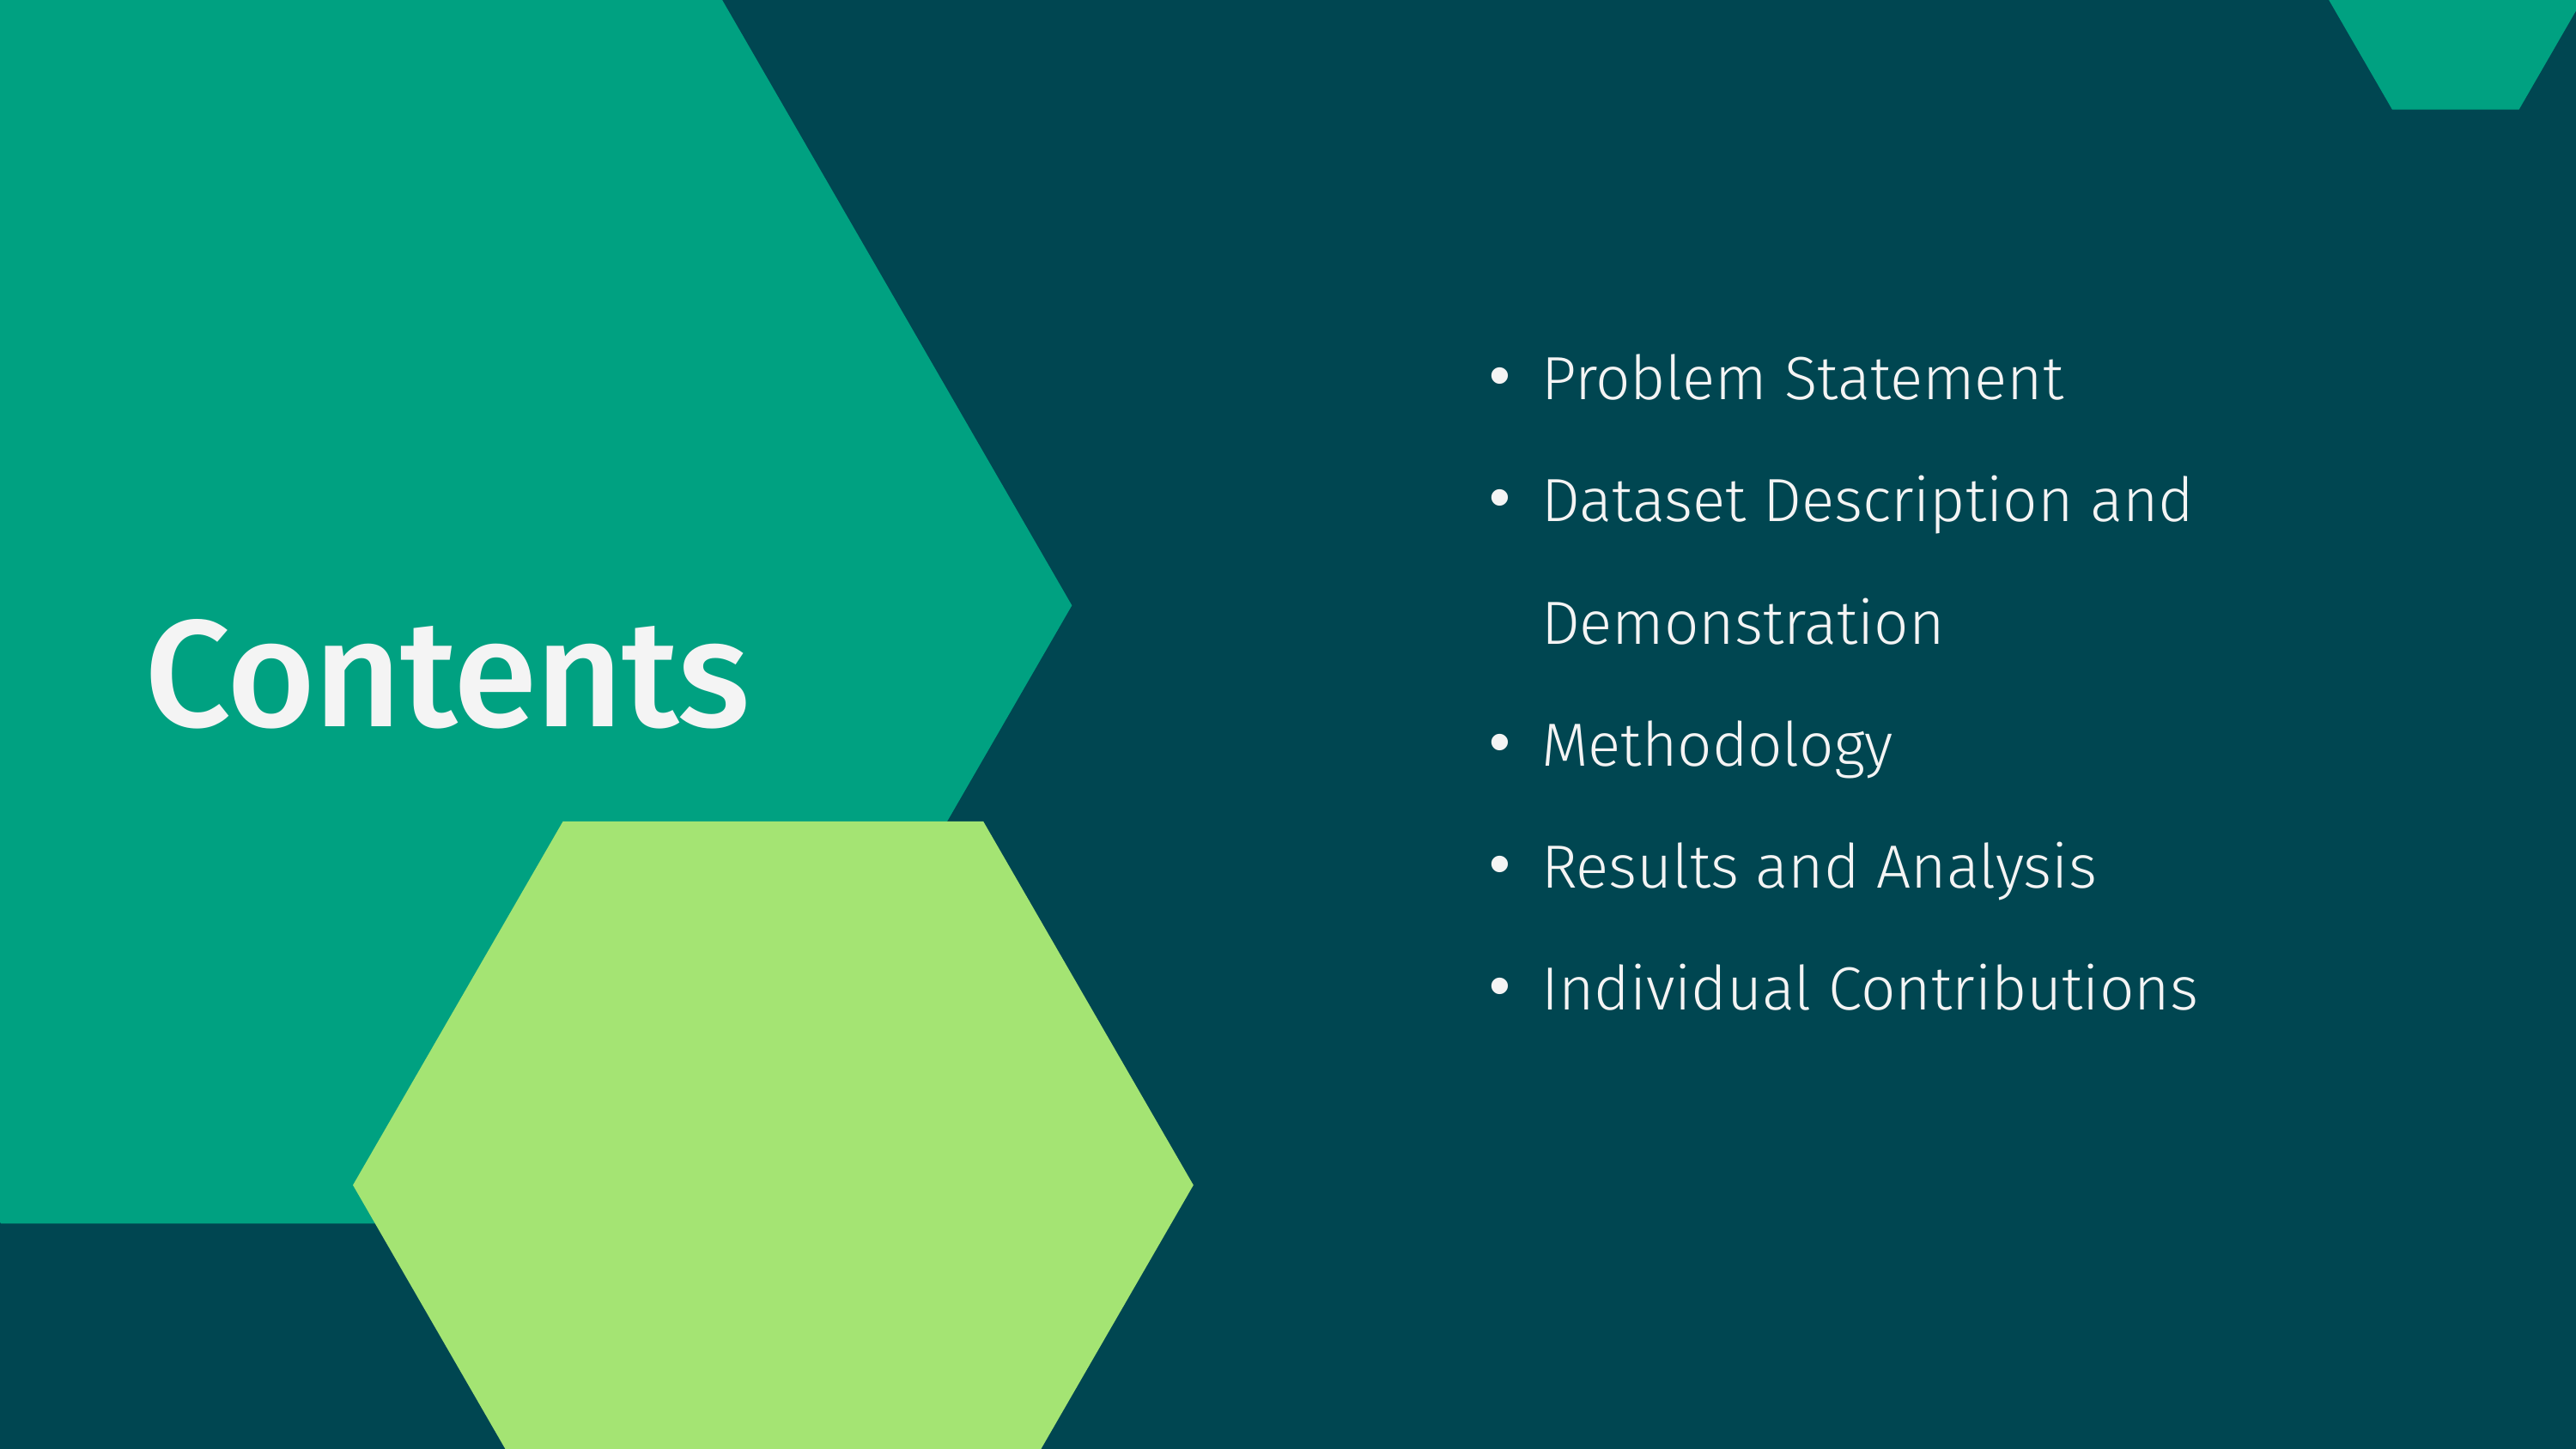

Problem Statement
Dataset Description and Demonstration
Methodology
Results and Analysis
Individual Contributions
Contents